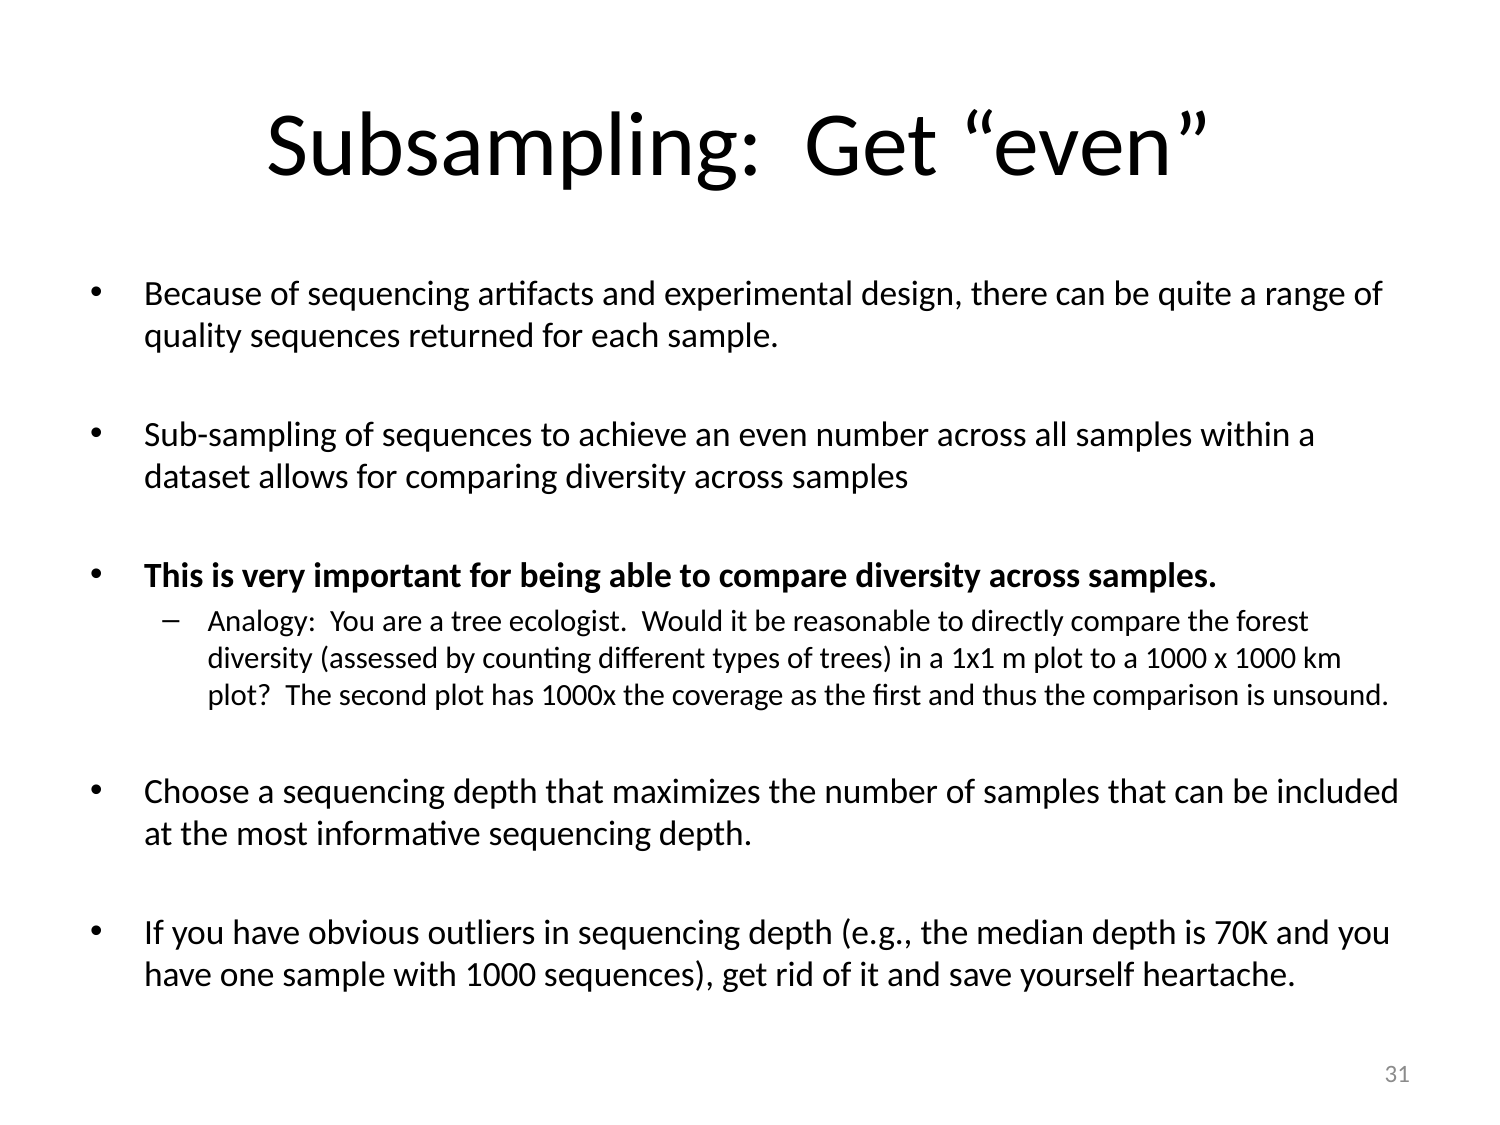

# Subsampling:  Get “even”
Because of sequencing artifacts and experimental design, there can be quite a range of quality sequences returned for each sample.

Sub-sampling of sequences to achieve an even number across all samples within a dataset allows for comparing diversity across samples

This is very important for being able to compare diversity across samples.
Analogy:  You are a tree ecologist.  Would it be reasonable to directly compare the forest diversity (assessed by counting different types of trees) in a 1x1 m plot to a 1000 x 1000 km plot?  The second plot has 1000x the coverage as the first and thus the comparison is unsound.

Choose a sequencing depth that maximizes the number of samples that can be included at the most informative sequencing depth.

If you have obvious outliers in sequencing depth (e.g., the median depth is 70K and you have one sample with 1000 sequences), get rid of it and save yourself heartache.
31